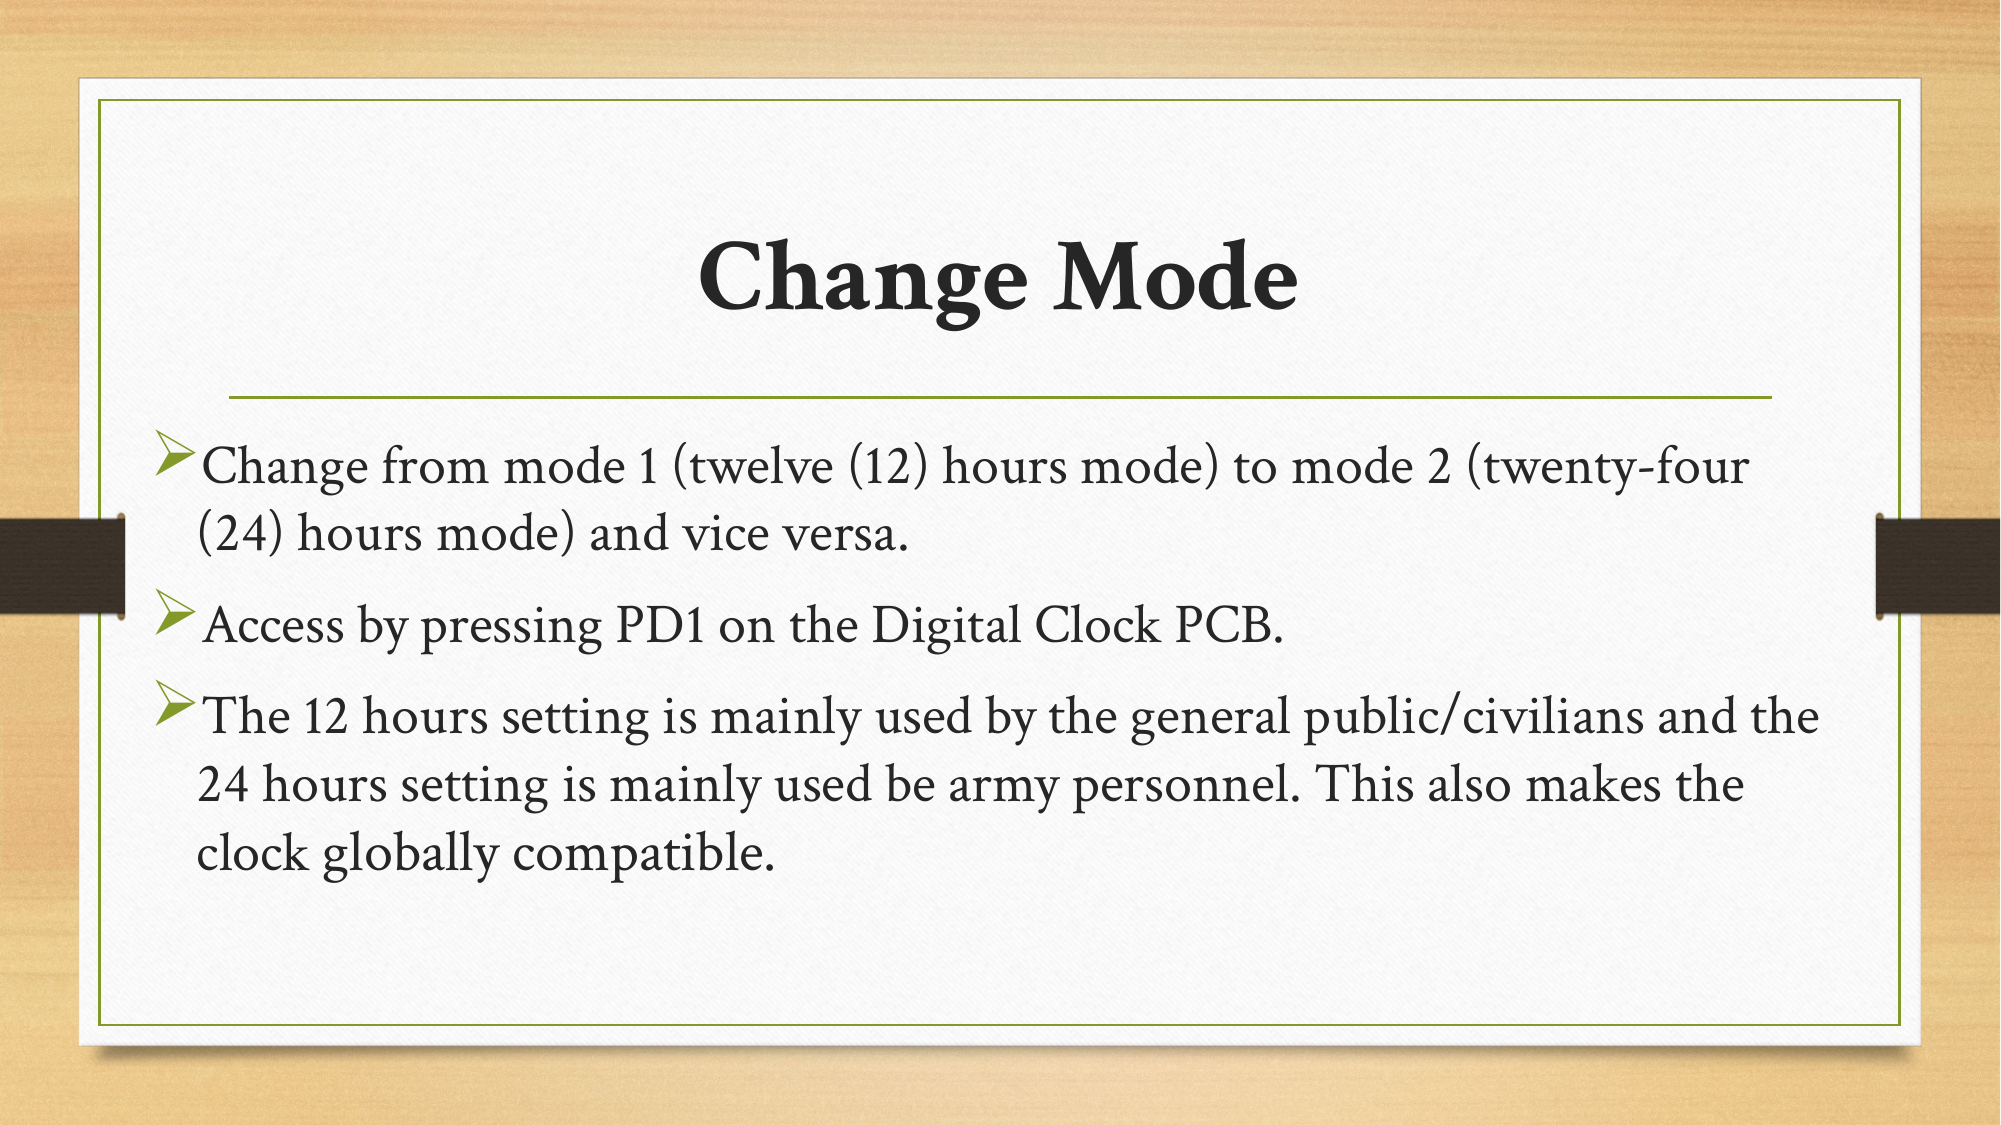

# Change Mode
Change from mode 1 (twelve (12) hours mode) to mode 2 (twenty-four (24) hours mode) and vice versa.
Access by pressing PD1 on the Digital Clock PCB.
The 12 hours setting is mainly used by the general public/civilians and the 24 hours setting is mainly used be army personnel. This also makes the clock globally compatible.